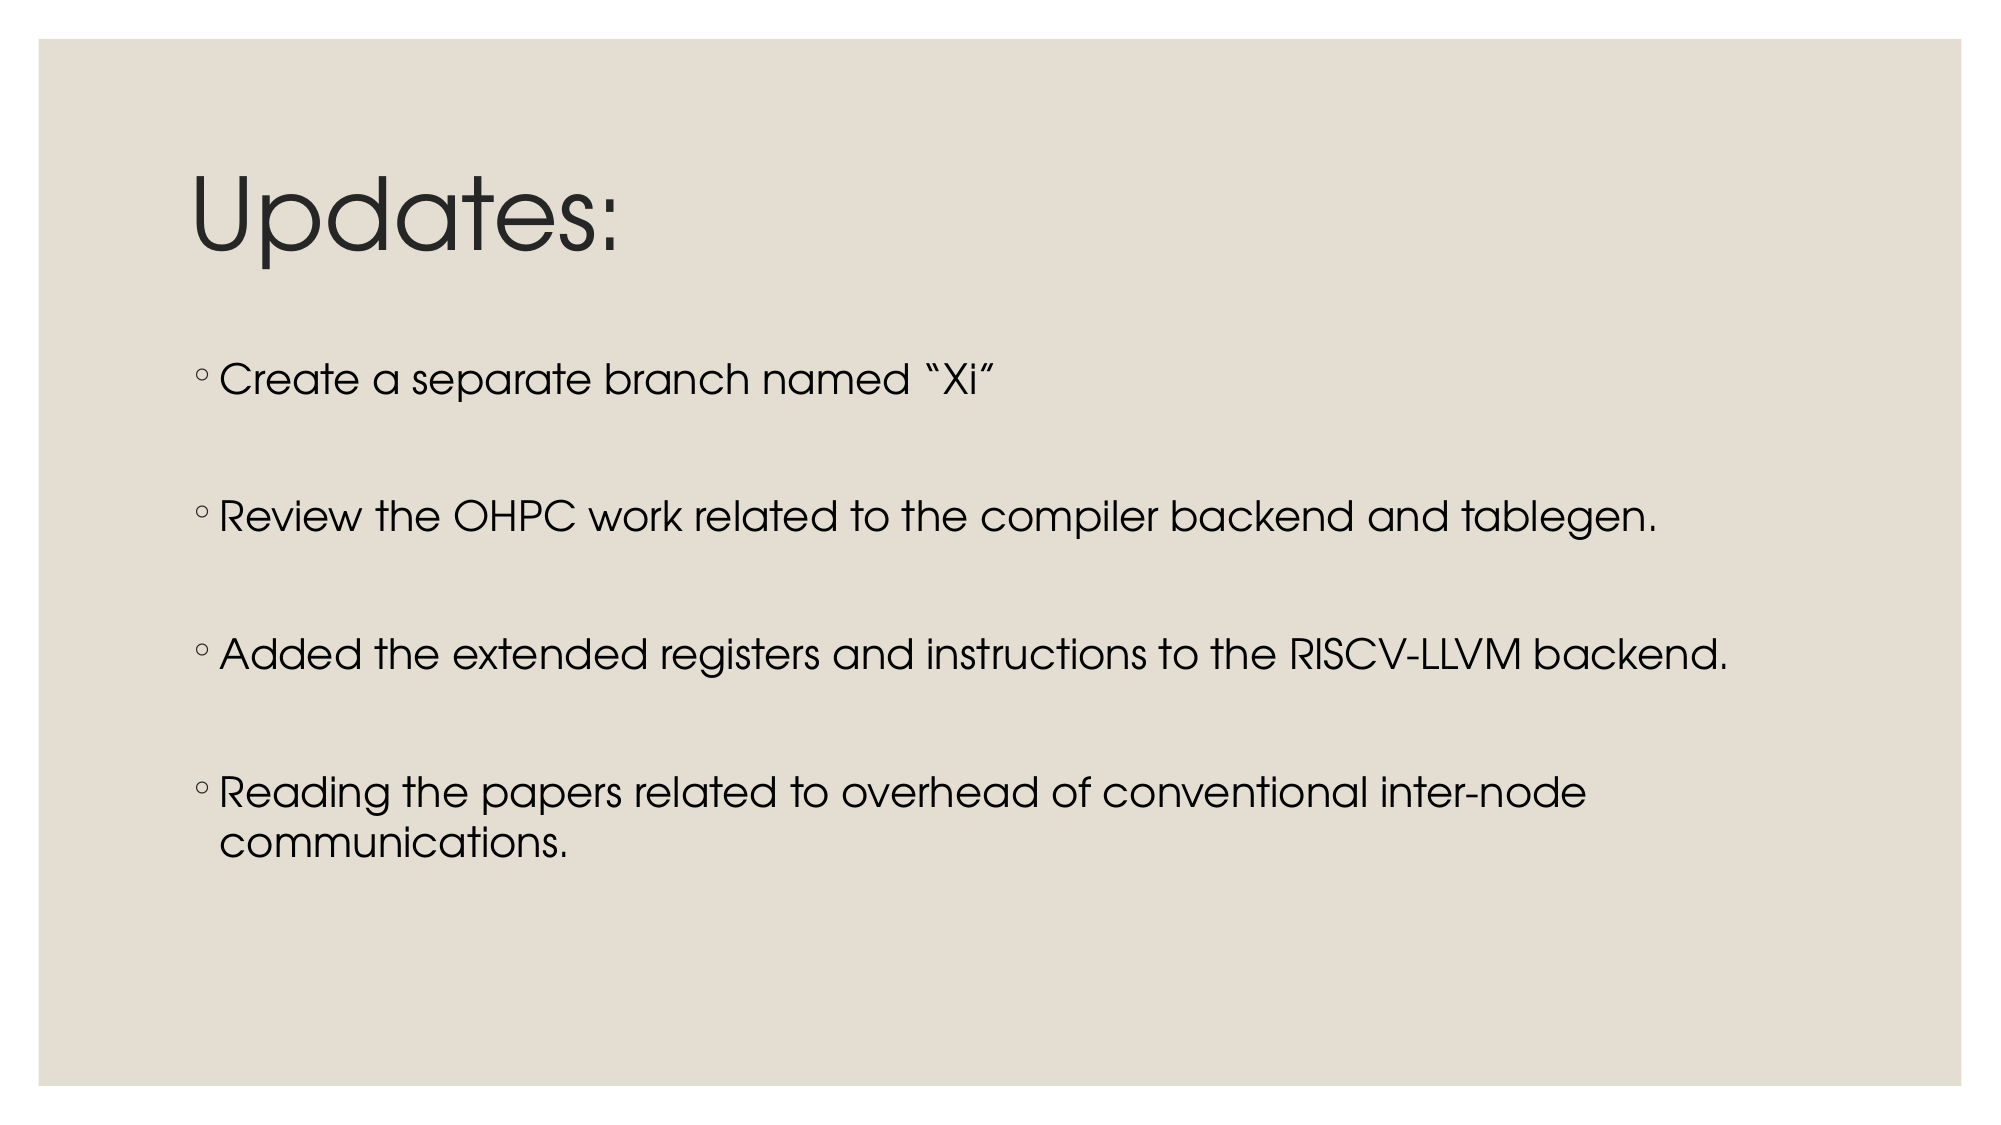

# Updates:
Create a separate branch named “Xi”

Review the OHPC work related to the compiler backend and tablegen.

Added the extended registers and instructions to the RISCV-LLVM backend.

Reading the papers related to overhead of conventional inter-node communications.